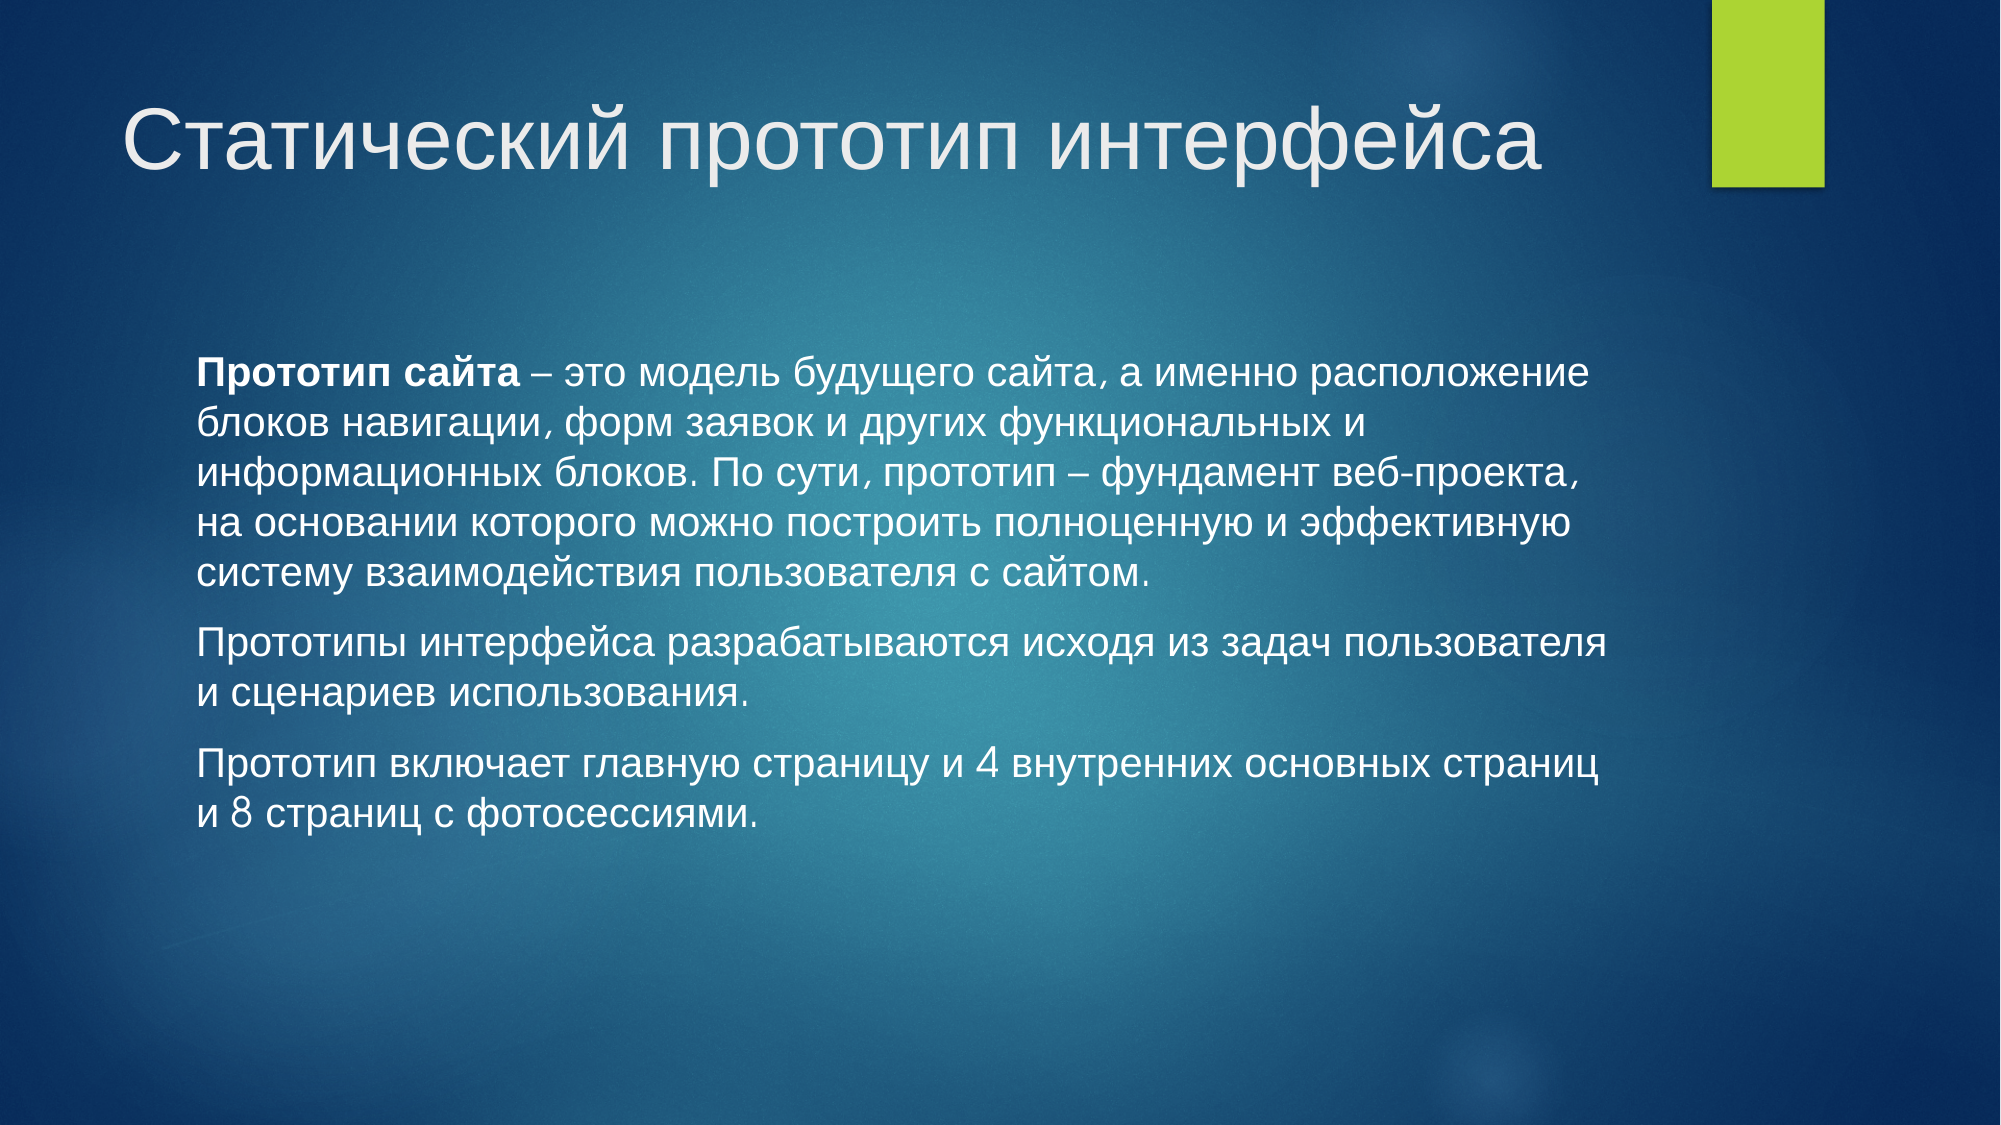

# Статический прототип интерфейса
Прототип сайта – это модель будущего сайта, а именно расположение блоков навигации, форм заявок и других функциональных и информационных блоков. По сути, прототип – фундамент веб-проекта, на основании которого можно построить полноценную и эффективную систему взаимодействия пользователя с сайтом.
Прототипы интерфейса разрабатываются исходя из задач пользователя и сценариев использования.
Прототип включает главную страницу и 4 внутренних основных страниц и 8 страниц с фотосессиями.